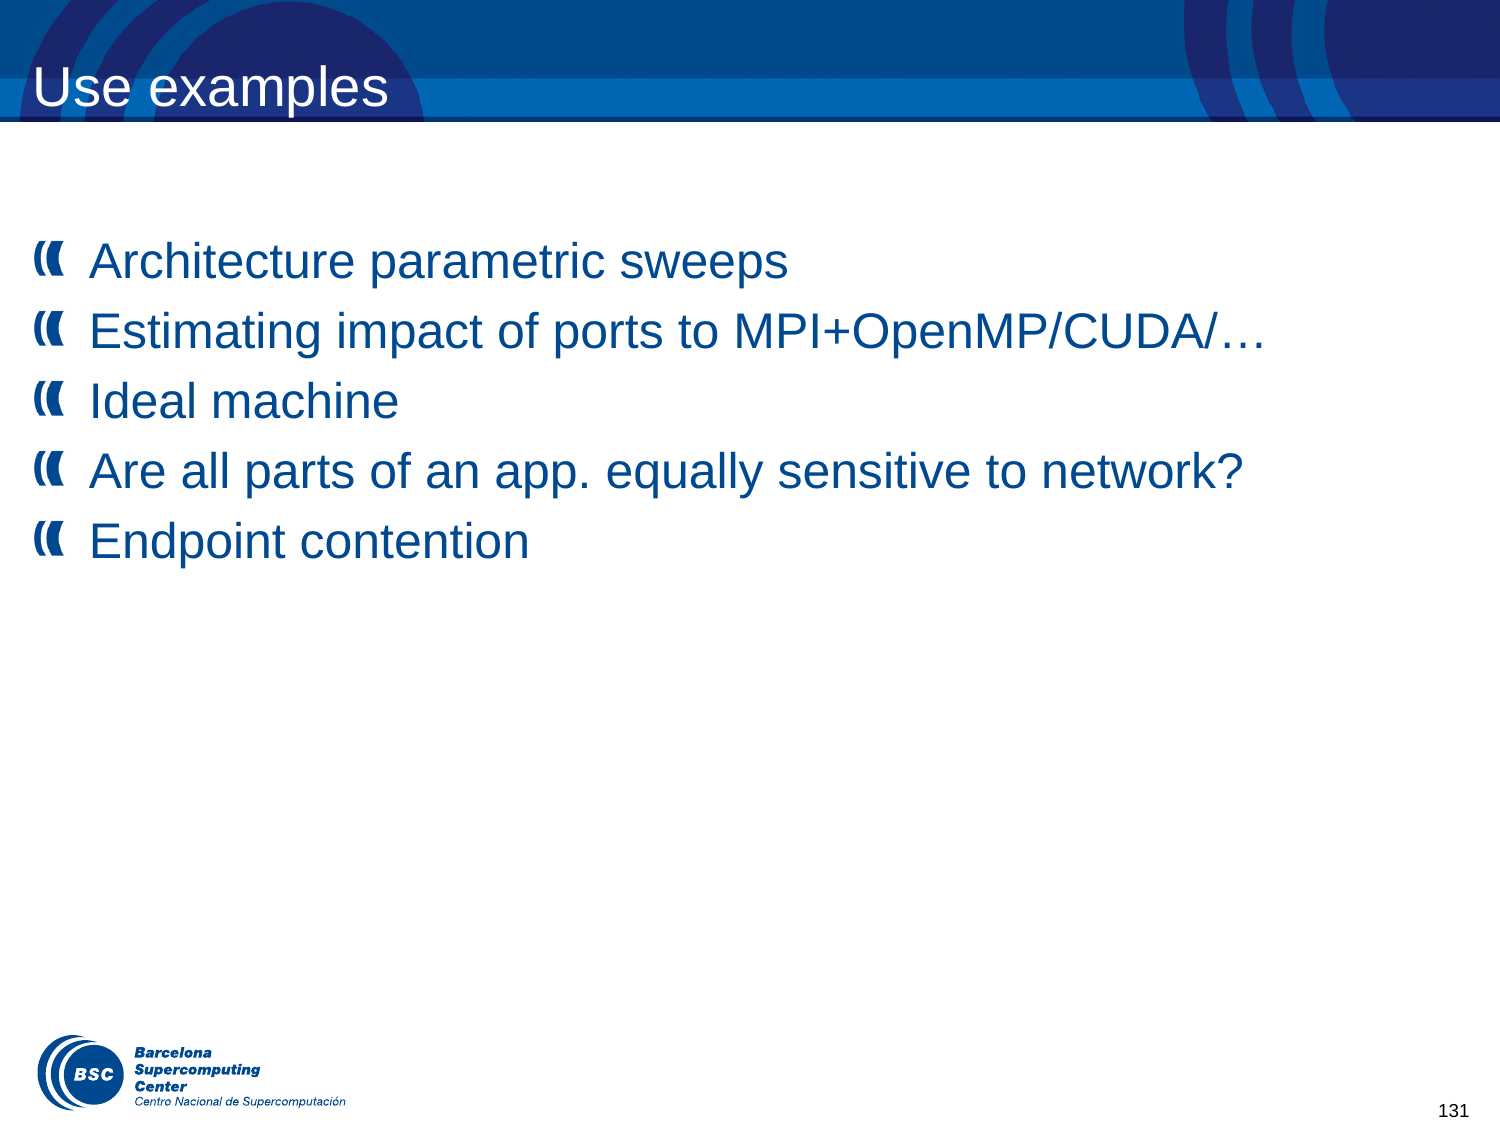

# Use examples

Architecture parametric sweeps
Estimating impact of ports to MPI+OpenMP/CUDA/…
Ideal machine
Are all parts of an app. equally sensitive to network?
Endpoint contention